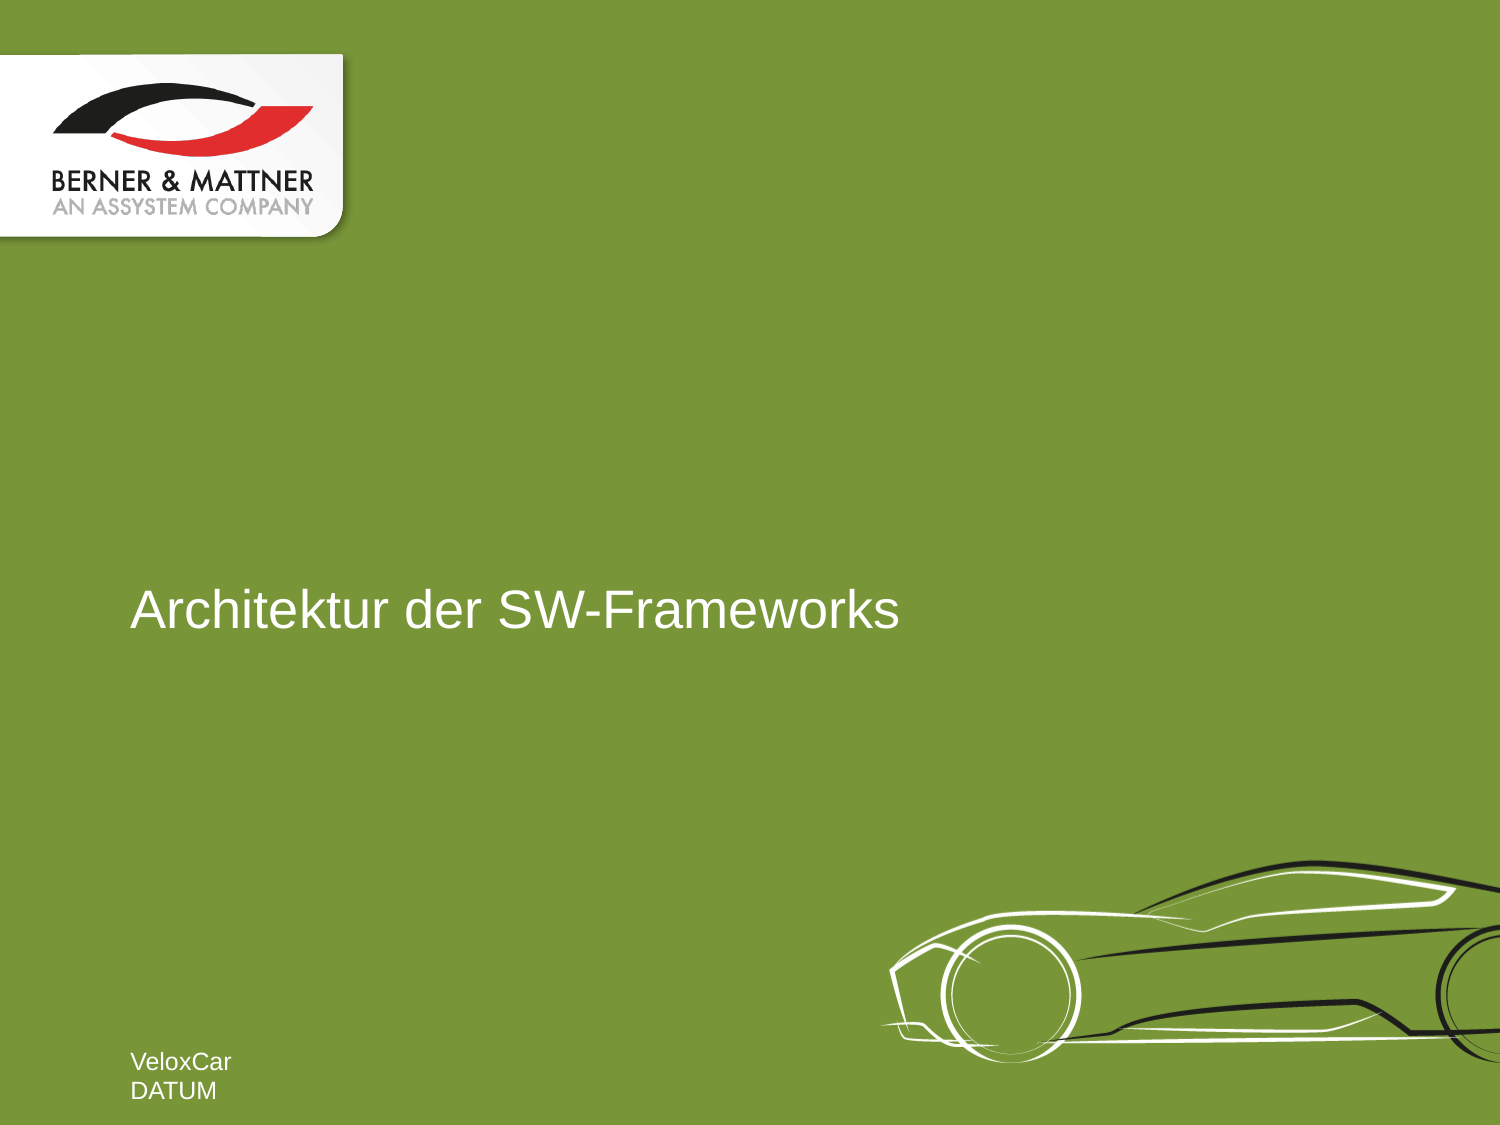

# Architektur der SW-Frameworks
VeloxCar
DATUM
11
VERTRAULICH